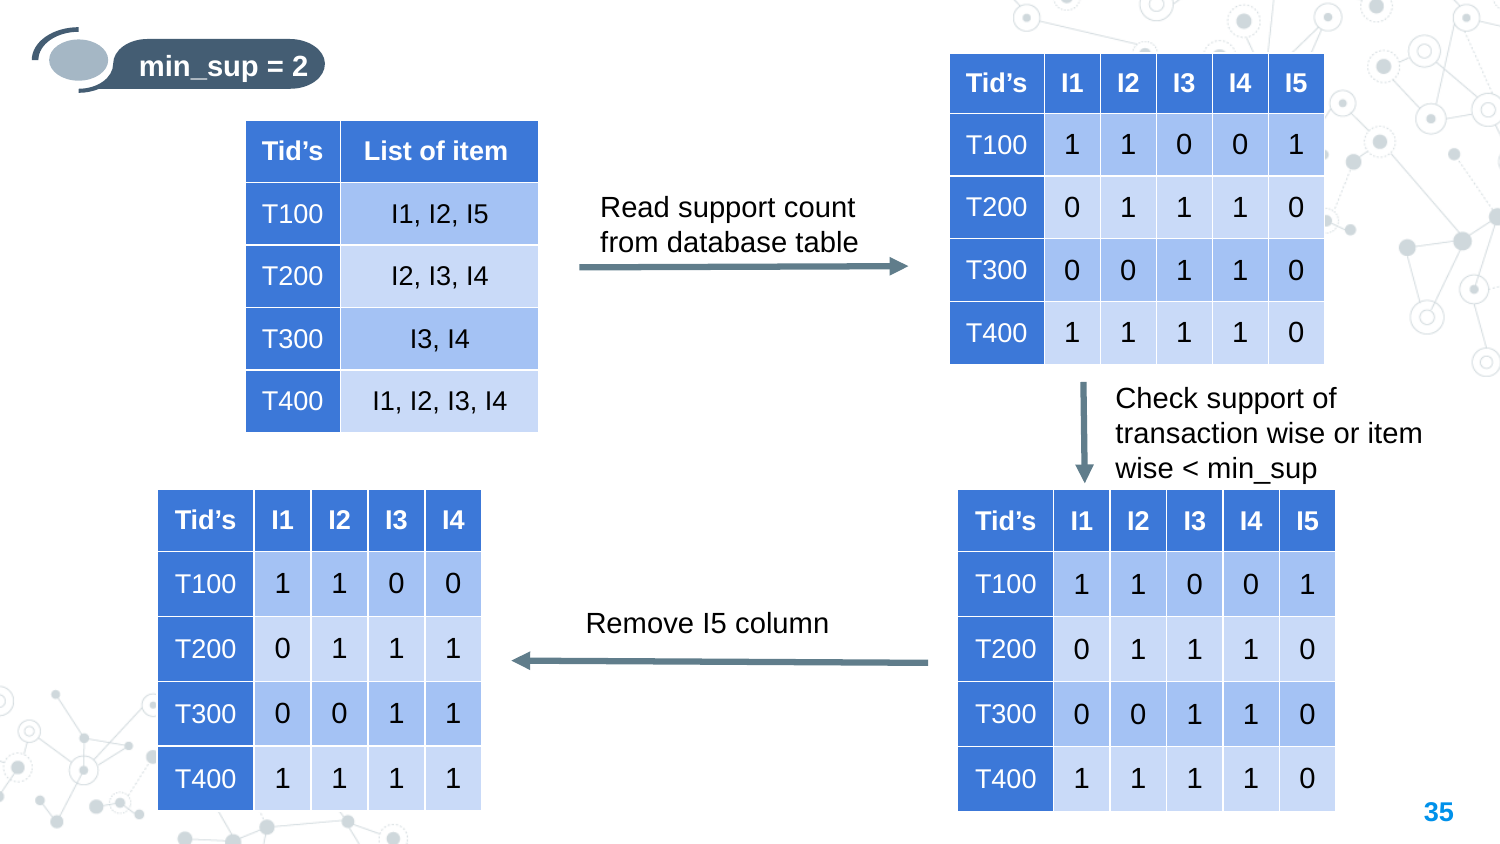

min_sup = 2
| Tid’s | I1 | I2 | I3 | I4 | I5 |
| --- | --- | --- | --- | --- | --- |
| T100 | 1 | 1 | 0 | 0 | 1 |
| T200 | 0 | 1 | 1 | 1 | 0 |
| T300 | 0 | 0 | 1 | 1 | 0 |
| T400 | 1 | 1 | 1 | 1 | 0 |
| Tid’s | List of item |
| --- | --- |
| T100 | I1, I2, I5 |
| T200 | I2, I3, I4 |
| T300 | I3, I4 |
| T400 | I1, I2, I3, I4 |
Read support count from database table
Check support of transaction wise or item wise < min_sup
| Tid’s | I1 | I2 | I3 | I4 |
| --- | --- | --- | --- | --- |
| T100 | 1 | 1 | 0 | 0 |
| T200 | 0 | 1 | 1 | 1 |
| T300 | 0 | 0 | 1 | 1 |
| T400 | 1 | 1 | 1 | 1 |
| Tid’s | I1 | I2 | I3 | I4 | I5 |
| --- | --- | --- | --- | --- | --- |
| T100 | 1 | 1 | 0 | 0 | 1 |
| T200 | 0 | 1 | 1 | 1 | 0 |
| T300 | 0 | 0 | 1 | 1 | 0 |
| T400 | 1 | 1 | 1 | 1 | 0 |
Remove I5 column
35